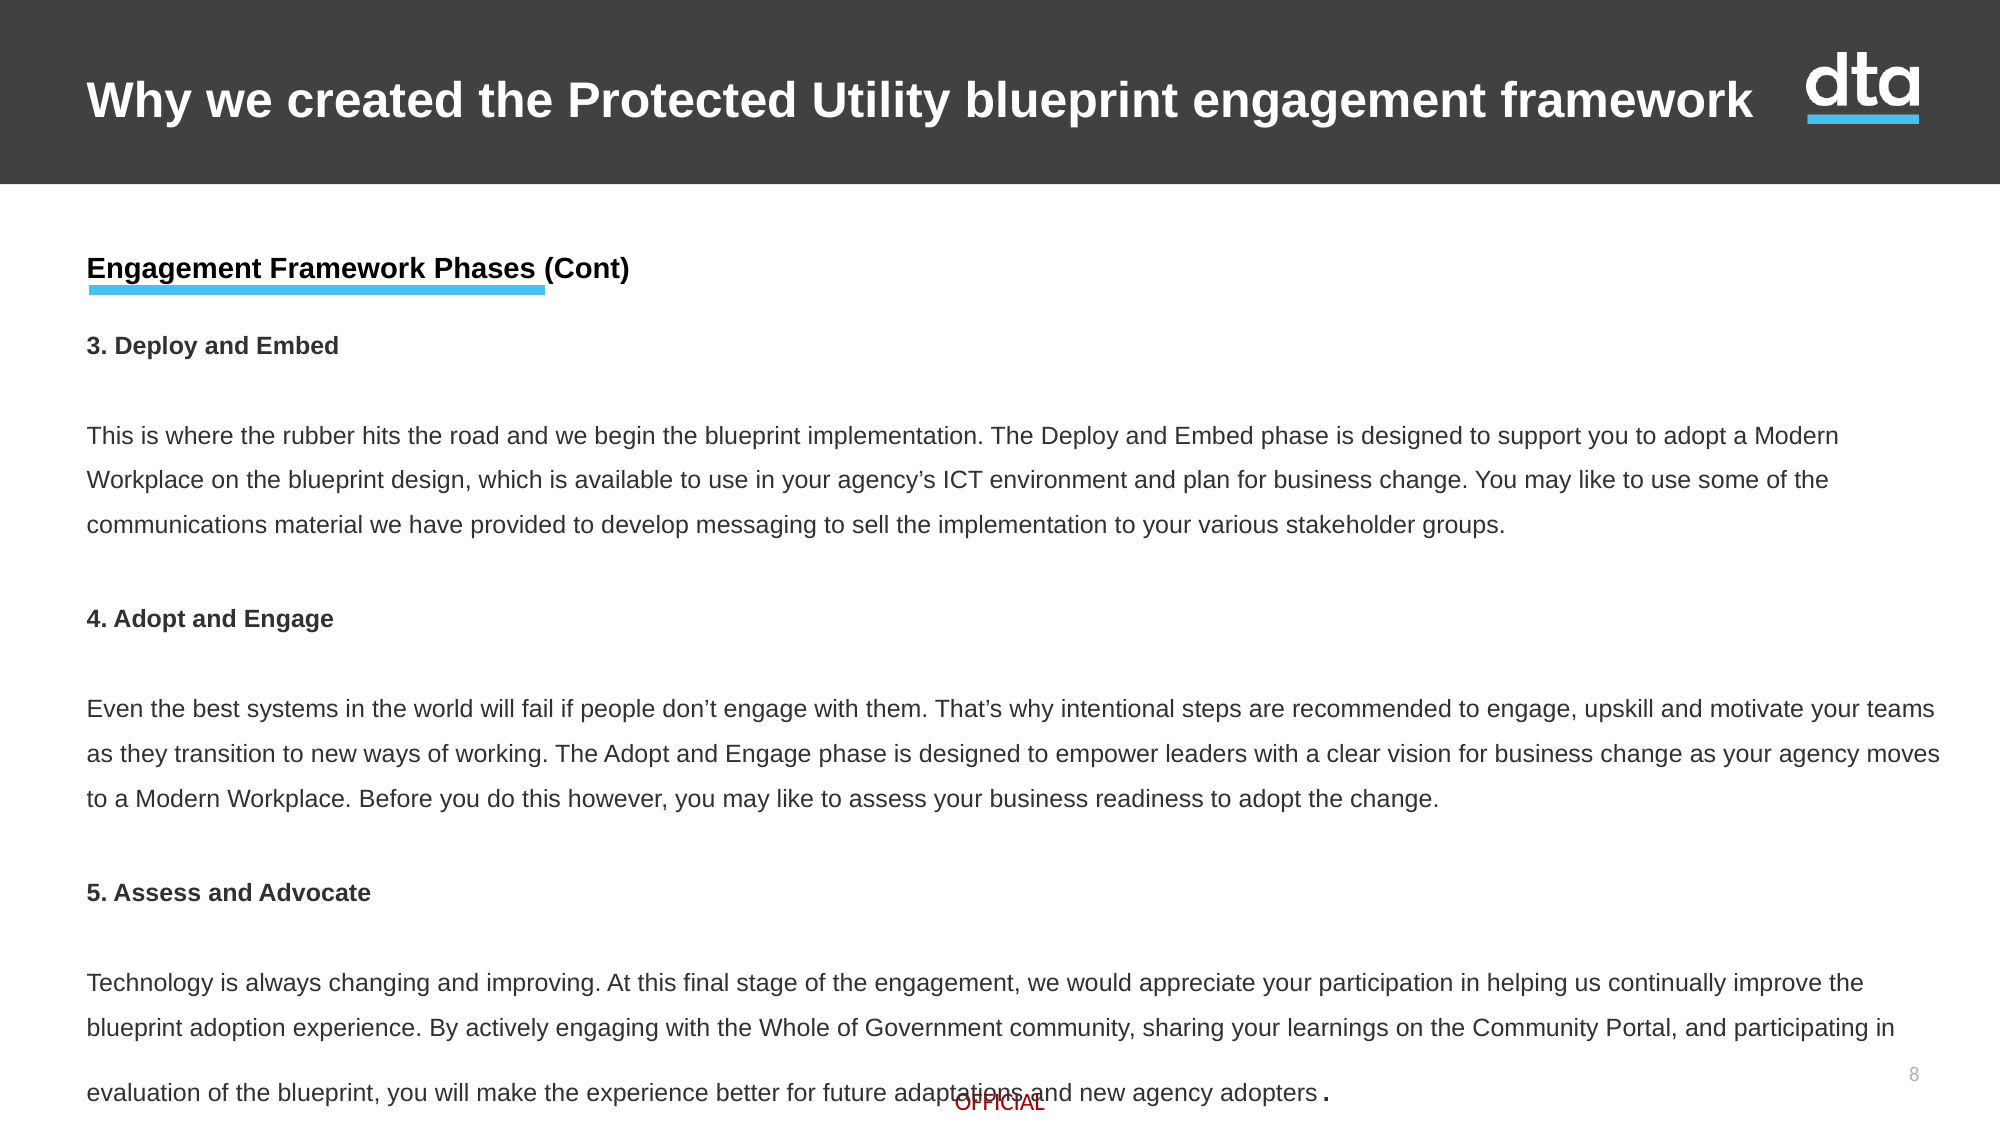

Why we created the Protected Utility blueprint engagement framework
Engagement Framework Phases (Cont)

3. Deploy and Embed

This is where the rubber hits the road and we begin the blueprint implementation. The Deploy and Embed phase is designed to support you to adopt a Modern Workplace on the blueprint design, which is available to use in your agency’s ICT environment and plan for business change. You may like to use some of the communications material we have provided to develop messaging to sell the implementation to your various stakeholder groups.

4. Adopt and Engage

Even the best systems in the world will fail if people don’t engage with them. That’s why intentional steps are recommended to engage, upskill and motivate your teams as they transition to new ways of working. The Adopt and Engage phase is designed to empower leaders with a clear vision for business change as your agency moves to a Modern Workplace. Before you do this however, you may like to assess your business readiness to adopt the change.

5. Assess and Advocate

Technology is always changing and improving. At this final stage of the engagement, we would appreciate your participation in helping us continually improve the blueprint adoption experience. By actively engaging with the Whole of Government community, sharing your learnings on the Community Portal, and participating in evaluation of the blueprint, you will make the experience better for future adaptations and new agency adopters.

8